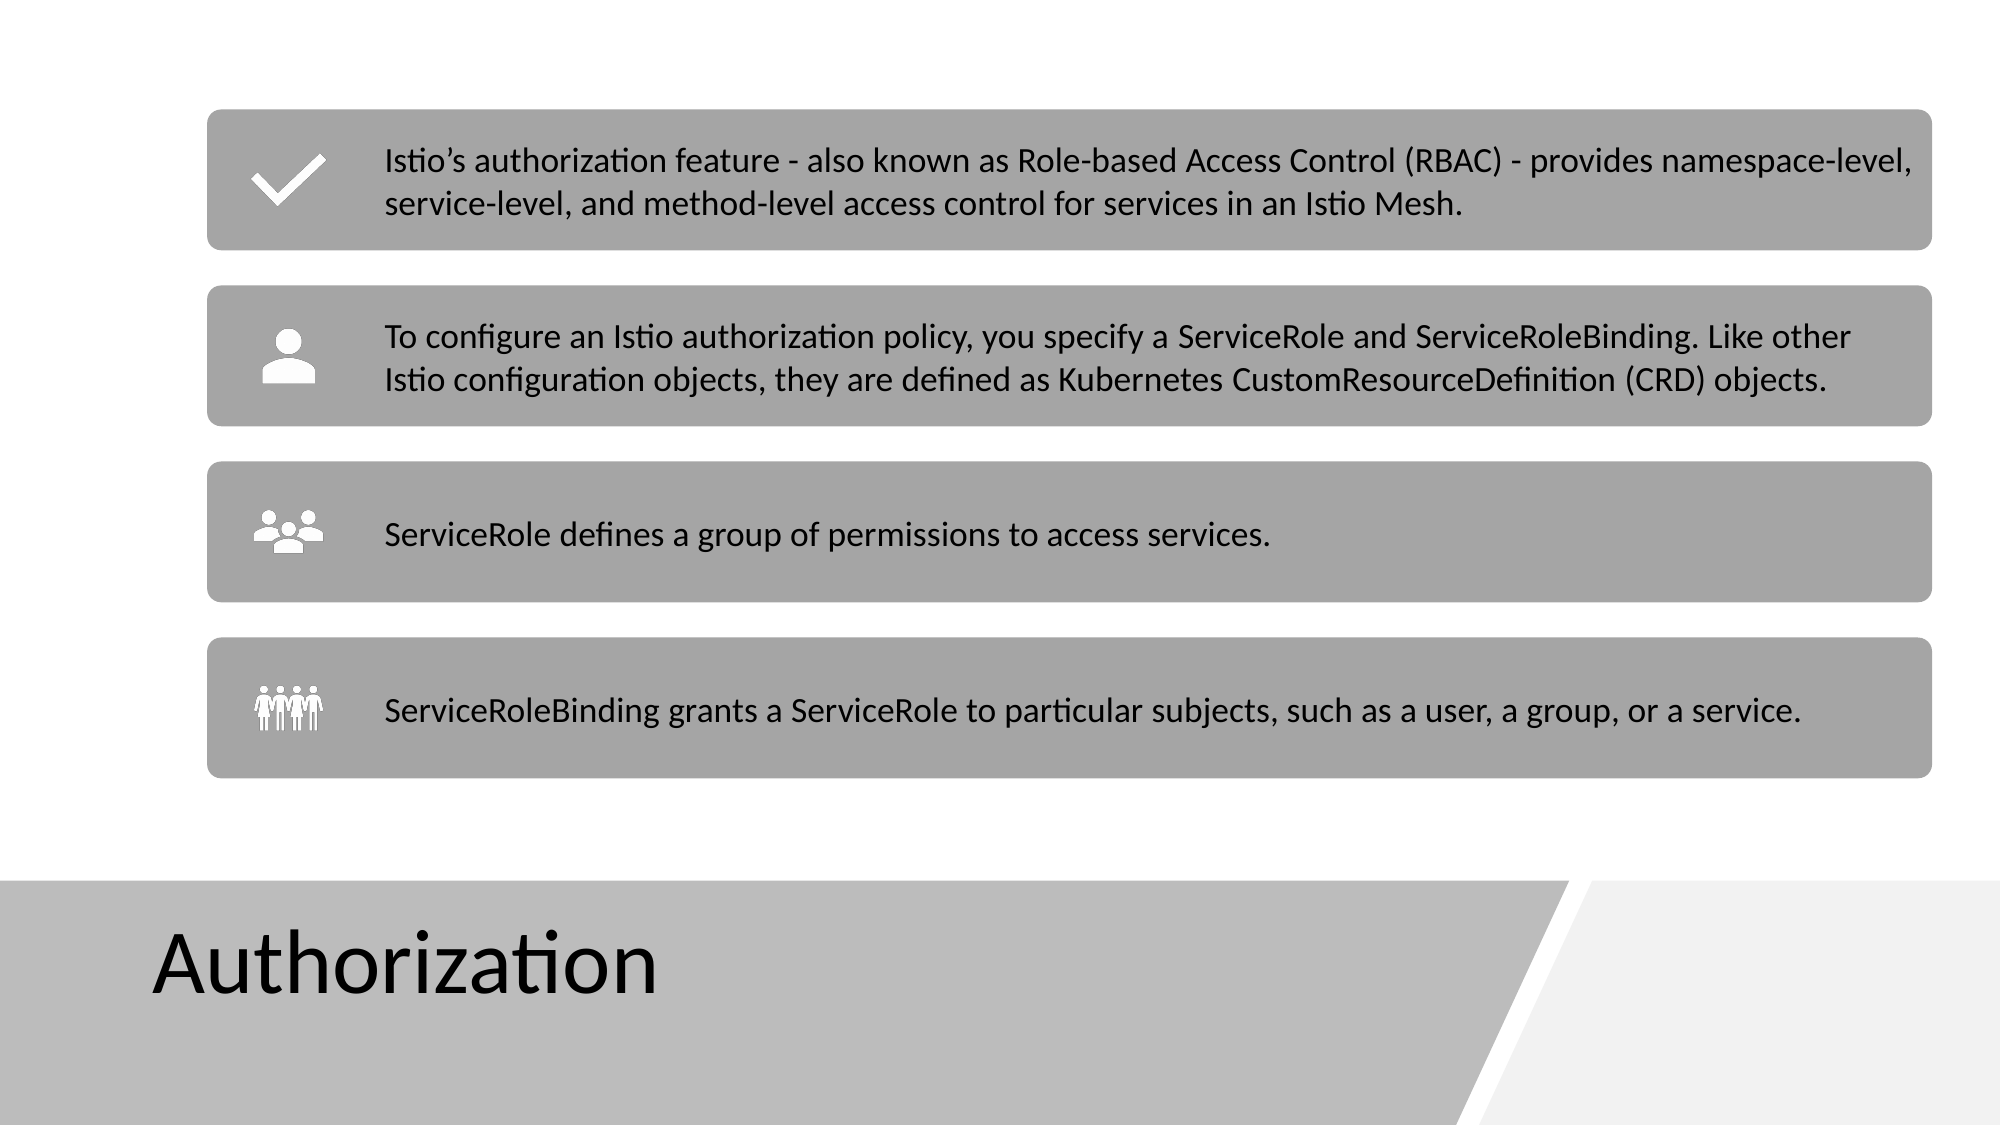

Istio’s authorization feature - also known as Role-based Access Control (RBAC) - provides namespace-level, service-level, and method-level access control for services in an Istio Mesh.
To configure an Istio authorization policy, you specify a ServiceRole and ServiceRoleBinding. Like other Istio configuration objects, they are defined as Kubernetes CustomResourceDefinition (CRD) objects.
ServiceRole defines a group of permissions to access services.
ServiceRoleBinding grants a ServiceRole to particular subjects, such as a user, a group, or a service.

# Authorization